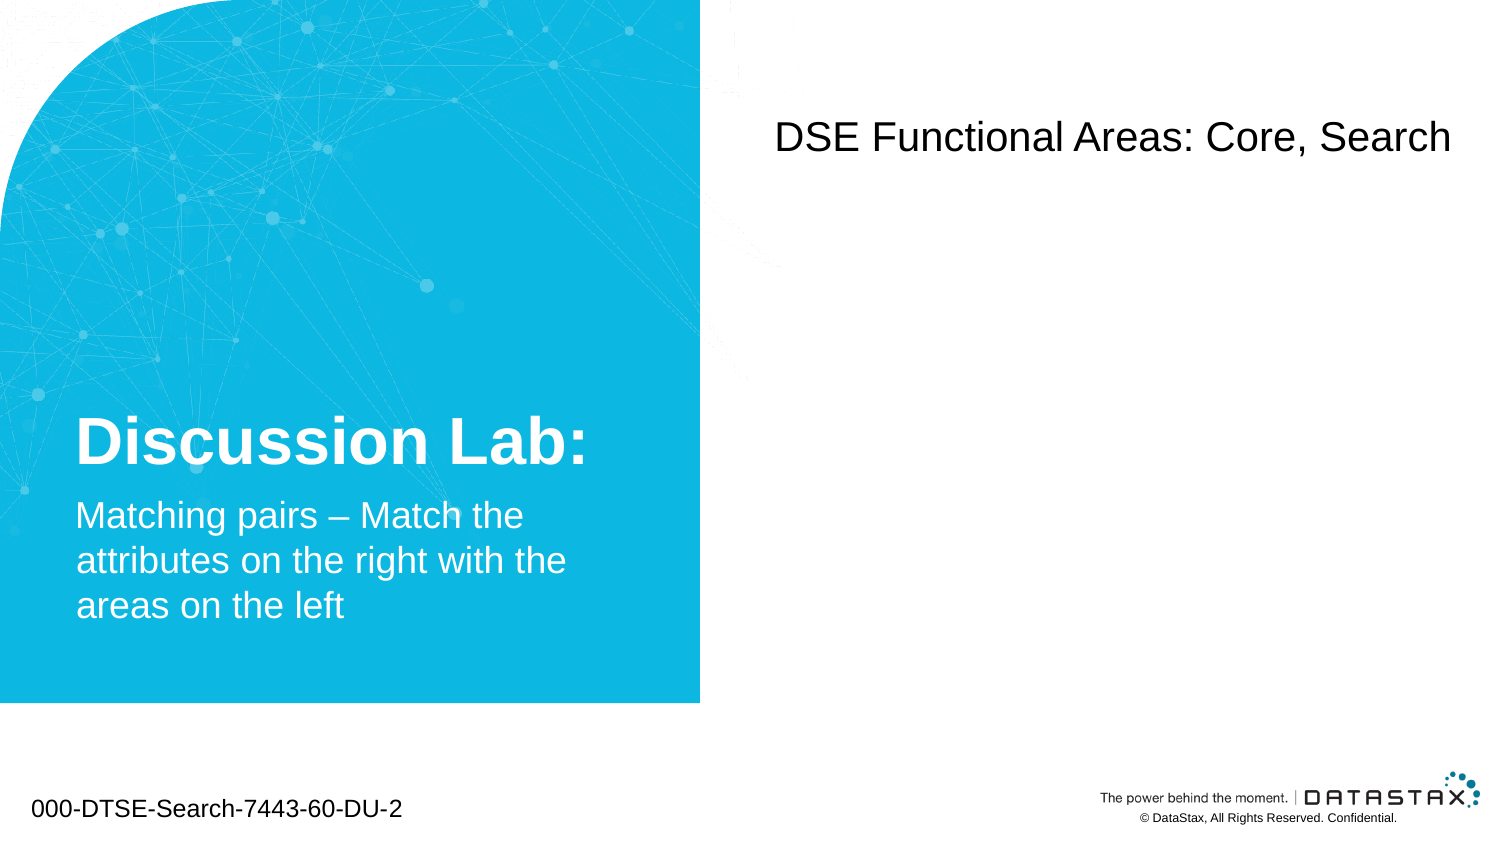

DSE Functional Areas: Core, Search
# Discussion Lab:
Matching pairs – Match the attributes on the right with the areas on the left
000-DTSE-Search-7443-60-DU-2
© DataStax, All Rights Reserved. Confidential.